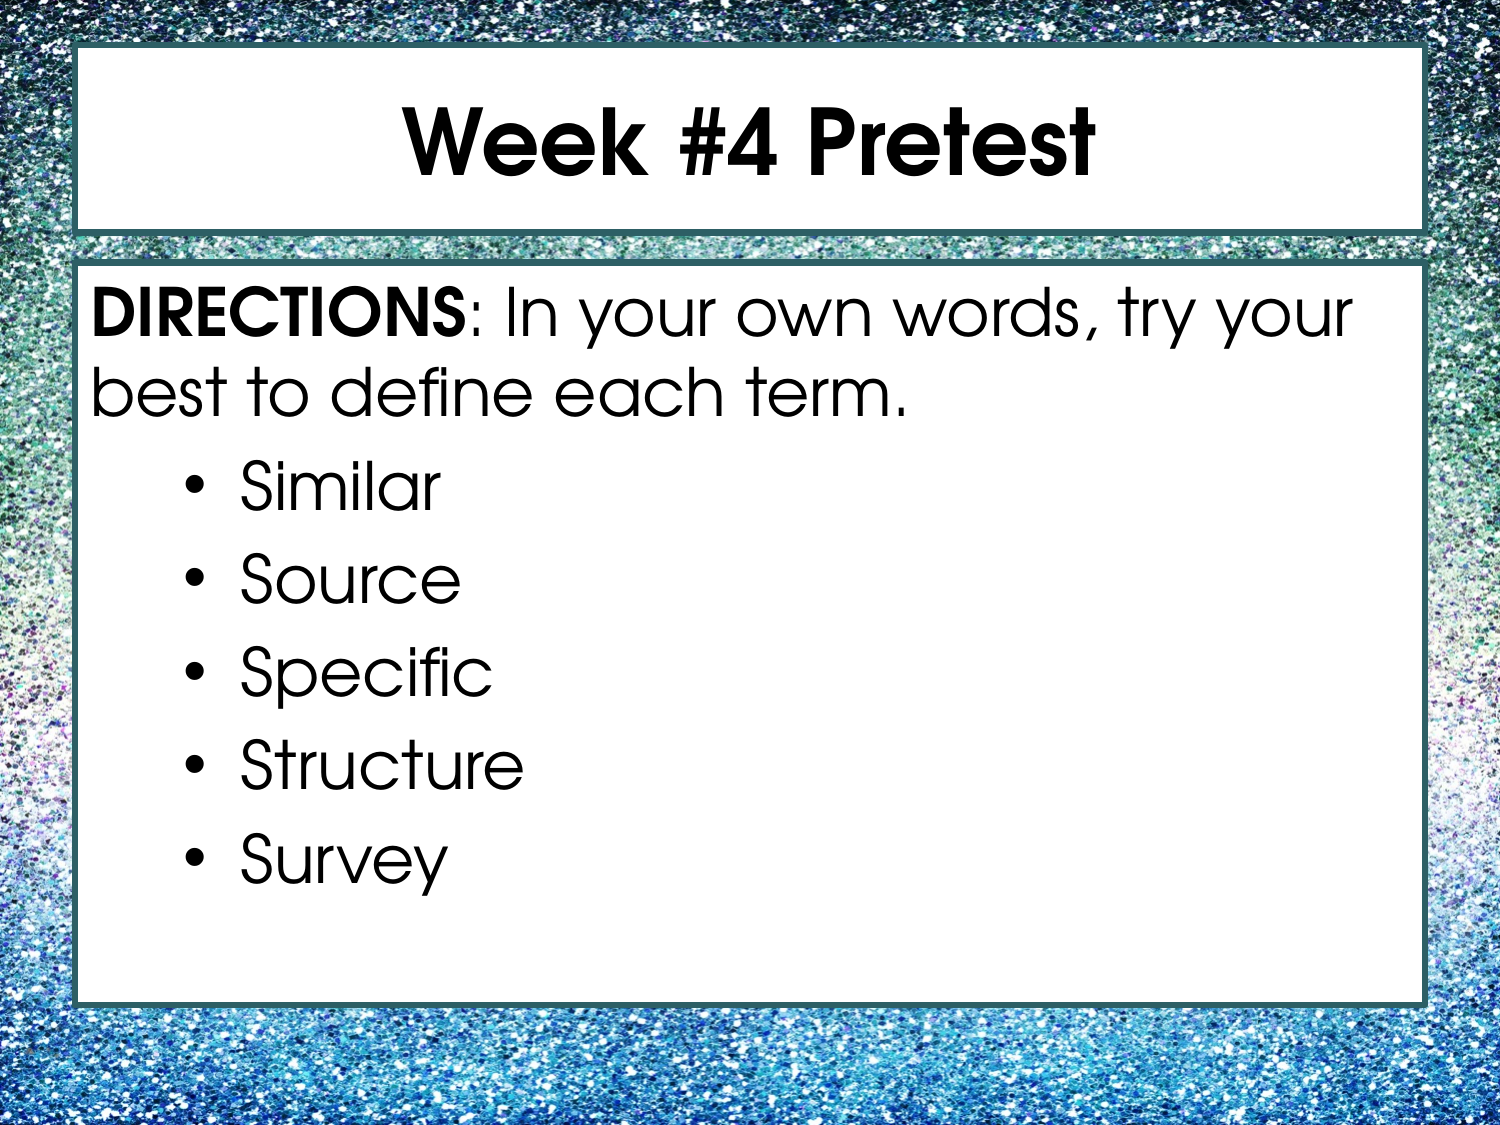

# Week #4 Pretest
DIRECTIONS: In your own words, try your best to define each term.
Similar
Source
Specific
Structure
Survey